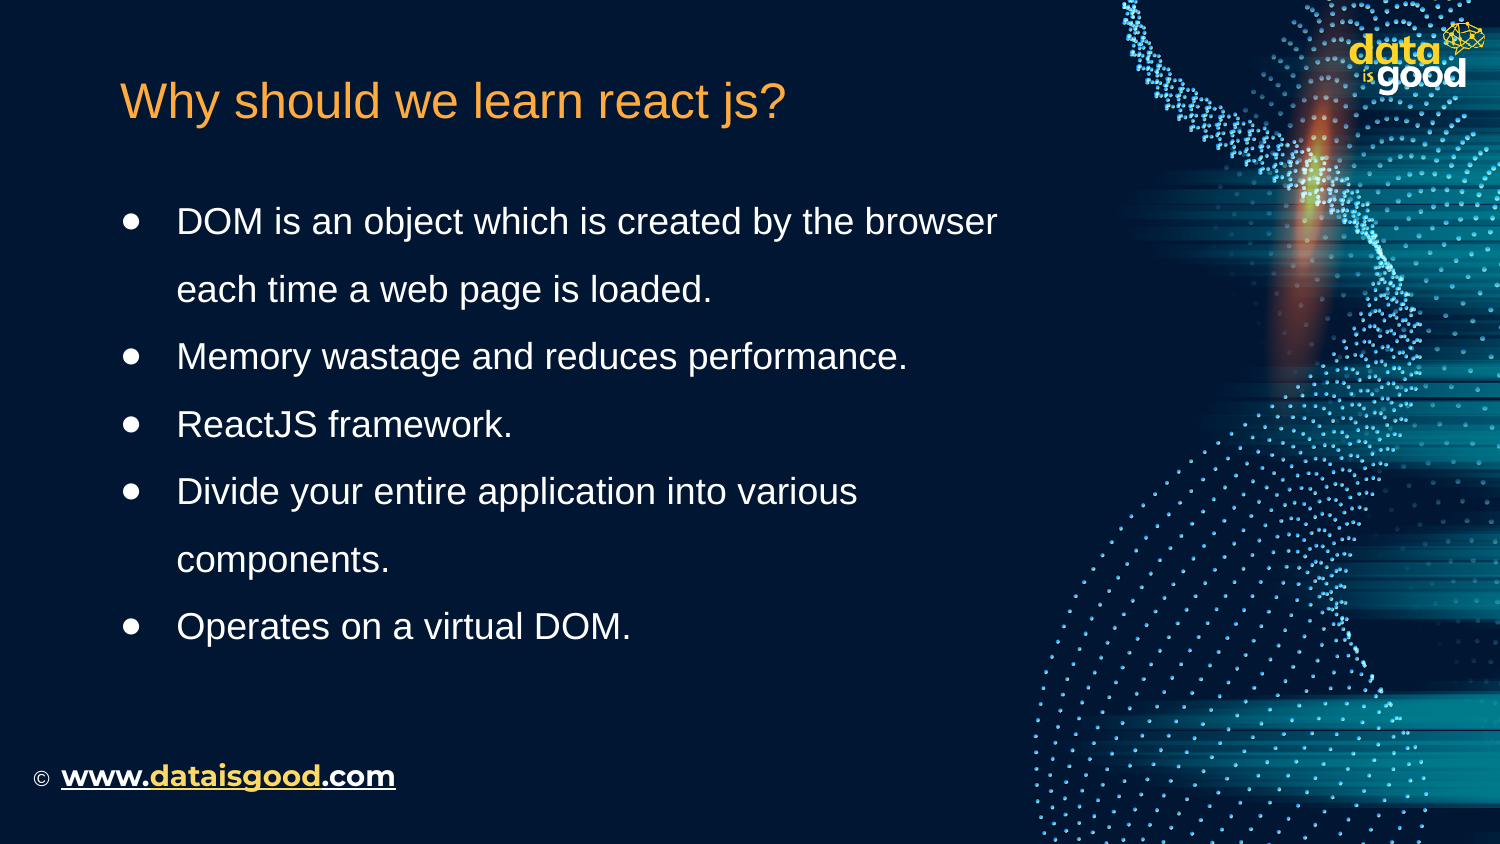

# Why should we learn react js?
DOM is an object which is created by the browser each time a web page is loaded.
Memory wastage and reduces performance.
ReactJS framework.
Divide your entire application into various components.
Operates on a virtual DOM.